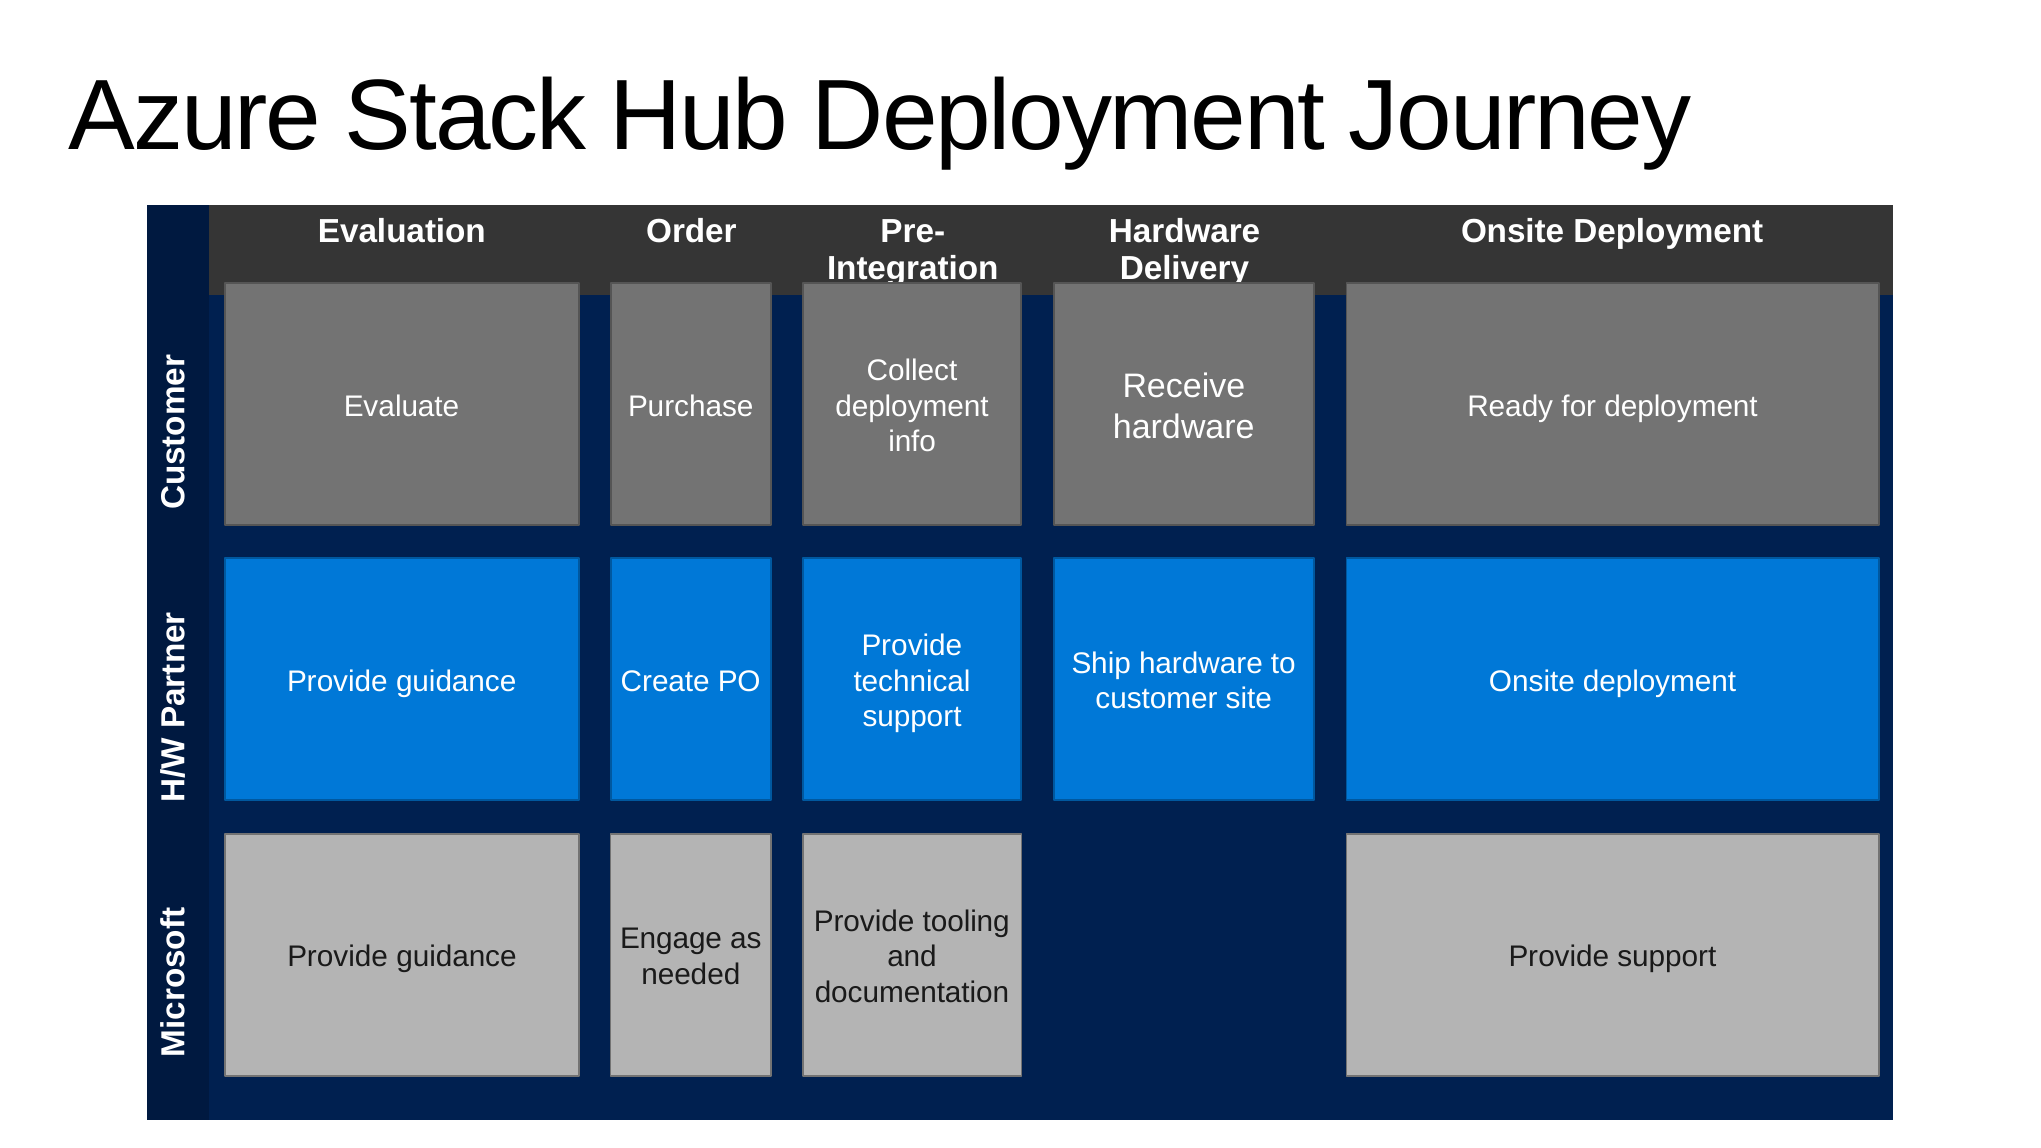

# Azure Stack Hub Deployment Journey
|  | Evaluation | Order | Pre-Integration | Hardware Delivery | Onsite Deployment |
| --- | --- | --- | --- | --- | --- |
| Customer |  |  |  |  |  |
| H/W Partner |  |  |  |  |  |
| Microsoft |  |  |  |  |  |
Evaluate
Purchase
Collect deployment
info
Receive hardware
Ready for deployment
Ship hardware to customer site
Onsite deployment
Provide guidance
Create PO
Provide technical support
Provide guidance
Engage as needed
Provide tooling and
documentation
Provide support